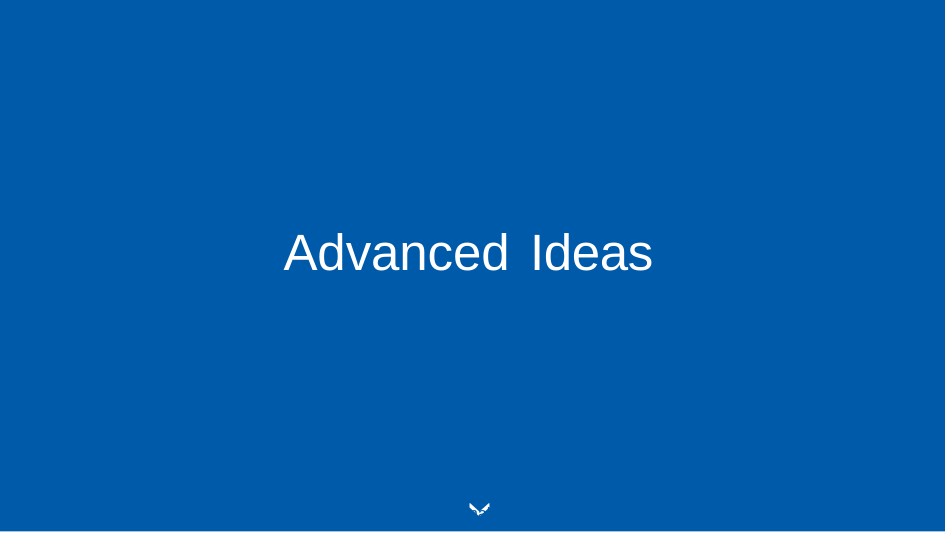

# Advanced Ideas
›
41/44
Andrey Ustyuzhanin
Anomalies detection